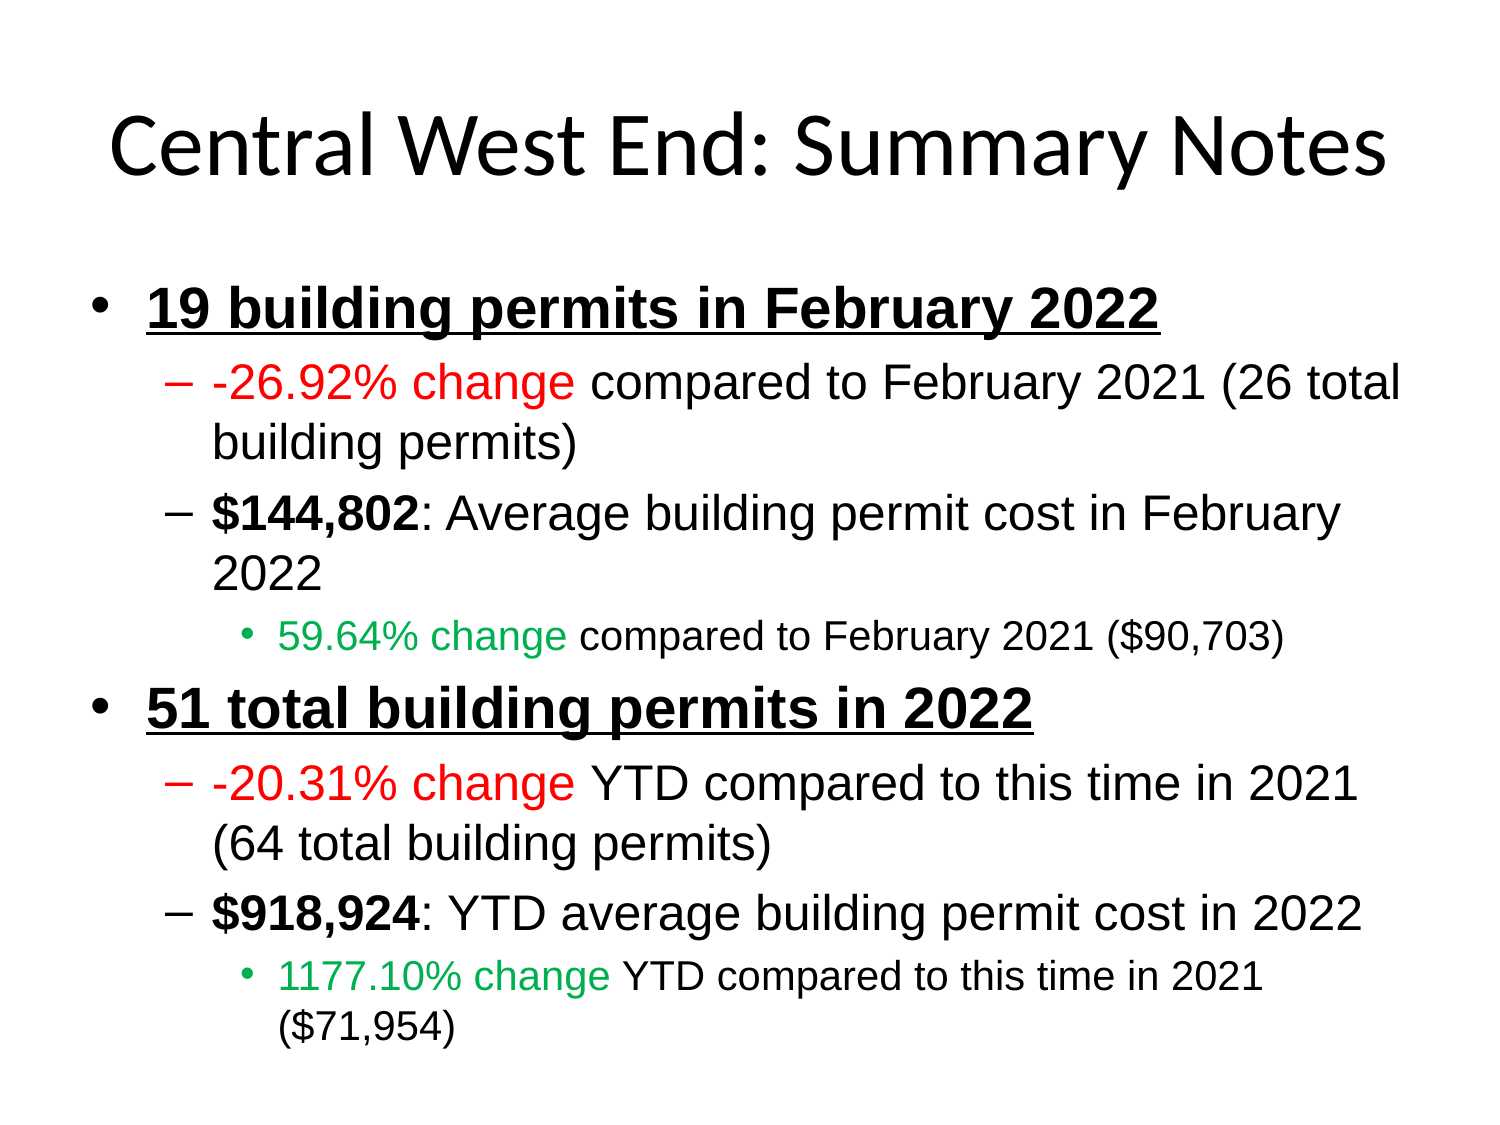

# Central West End: Summary Notes
19 building permits in February 2022
-26.92% change compared to February 2021 (26 total building permits)
$144,802: Average building permit cost in February 2022
59.64% change compared to February 2021 ($90,703)
51 total building permits in 2022
-20.31% change YTD compared to this time in 2021 (64 total building permits)
$918,924: YTD average building permit cost in 2022
1177.10% change YTD compared to this time in 2021 ($71,954)